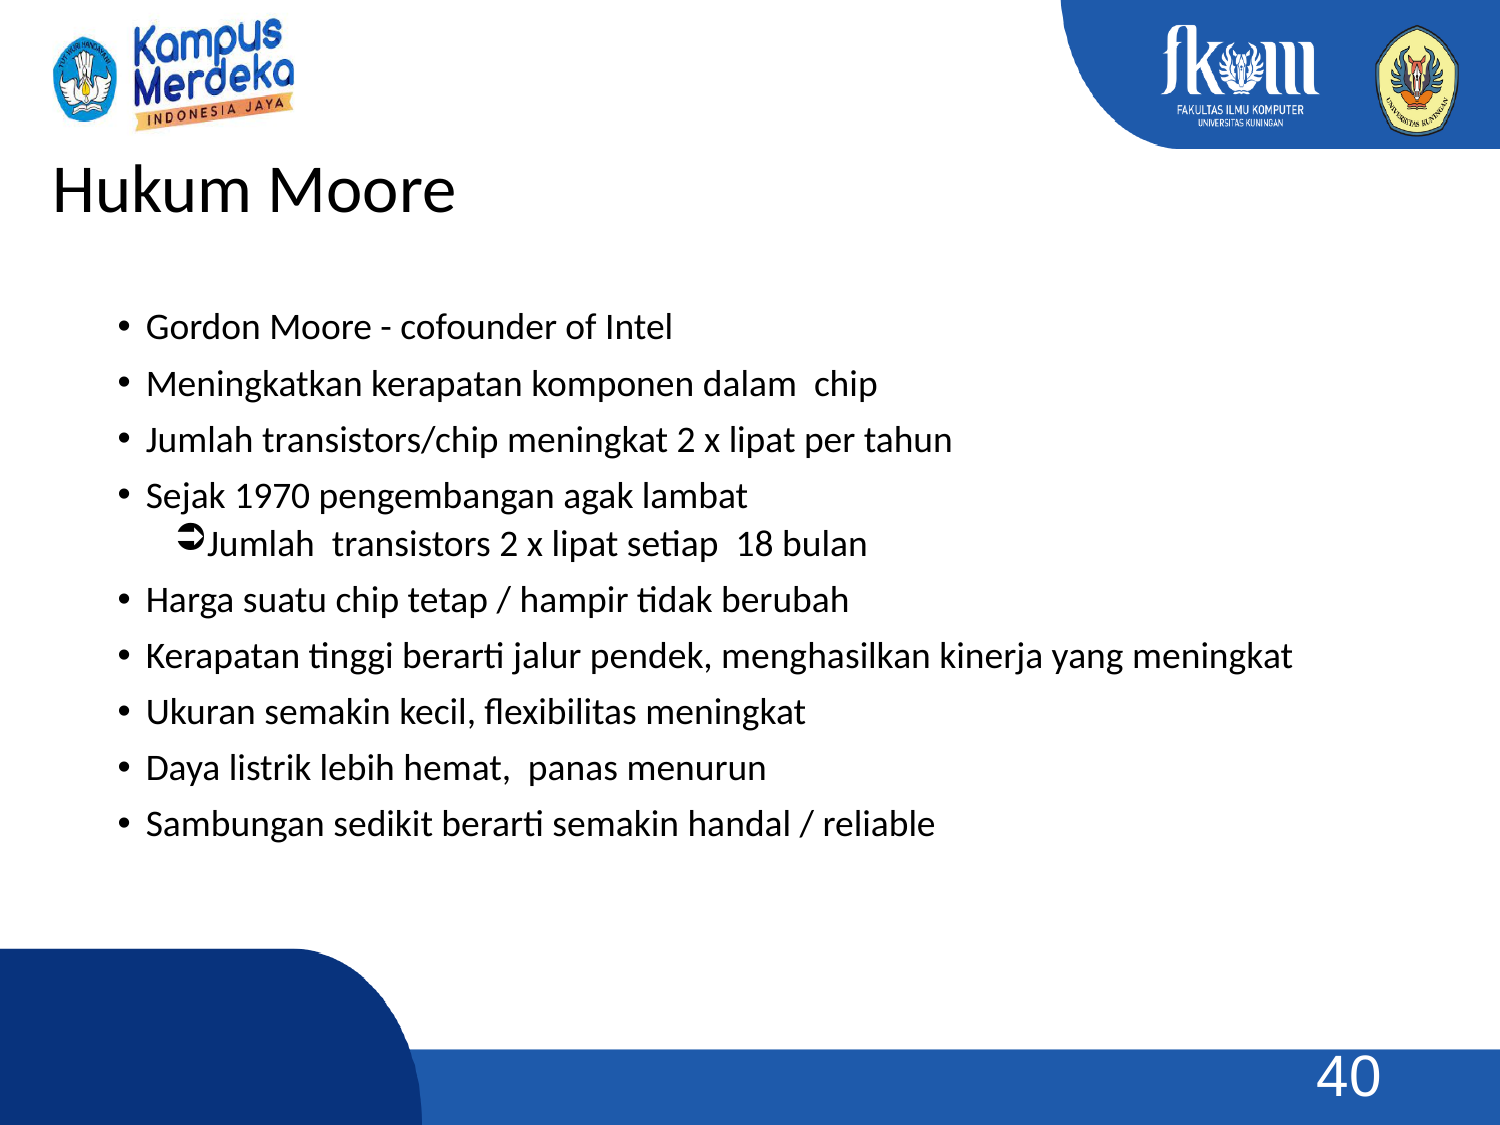

# Hukum Moore
Gordon Moore - cofounder of Intel
Meningkatkan kerapatan komponen dalam  chip
Jumlah transistors/chip meningkat 2 x lipat per tahun
Sejak 1970 pengembangan agak lambat
Jumlah  transistors 2 x lipat setiap  18 bulan
Harga suatu chip tetap / hampir tidak berubah
Kerapatan tinggi berarti jalur pendek, menghasilkan kinerja yang meningkat
Ukuran semakin kecil, flexibilitas meningkat
Daya listrik lebih hemat,  panas menurun
Sambungan sedikit berarti semakin handal / reliable
40